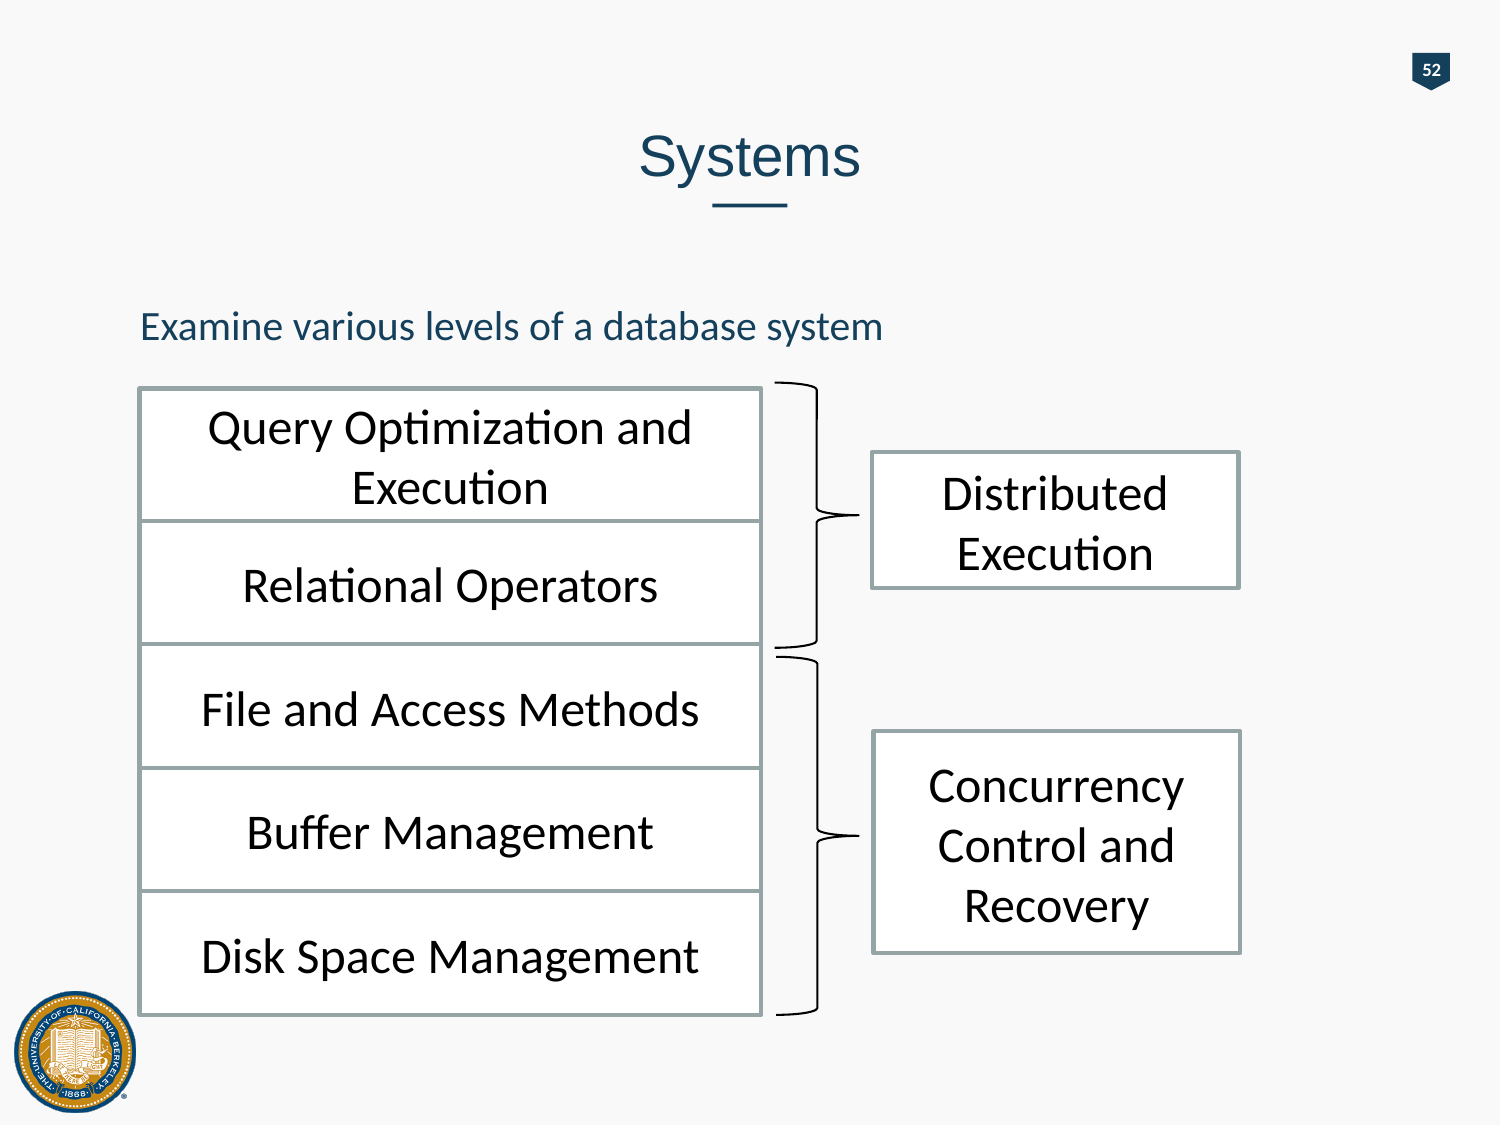

52

# Systems

Examine various levels of a database system

Distributed
Execution
Query Optimization and Execution
Relational Operators
File and Access Methods

Concurrency Control and Recovery
Buffer Management
Disk Space Management